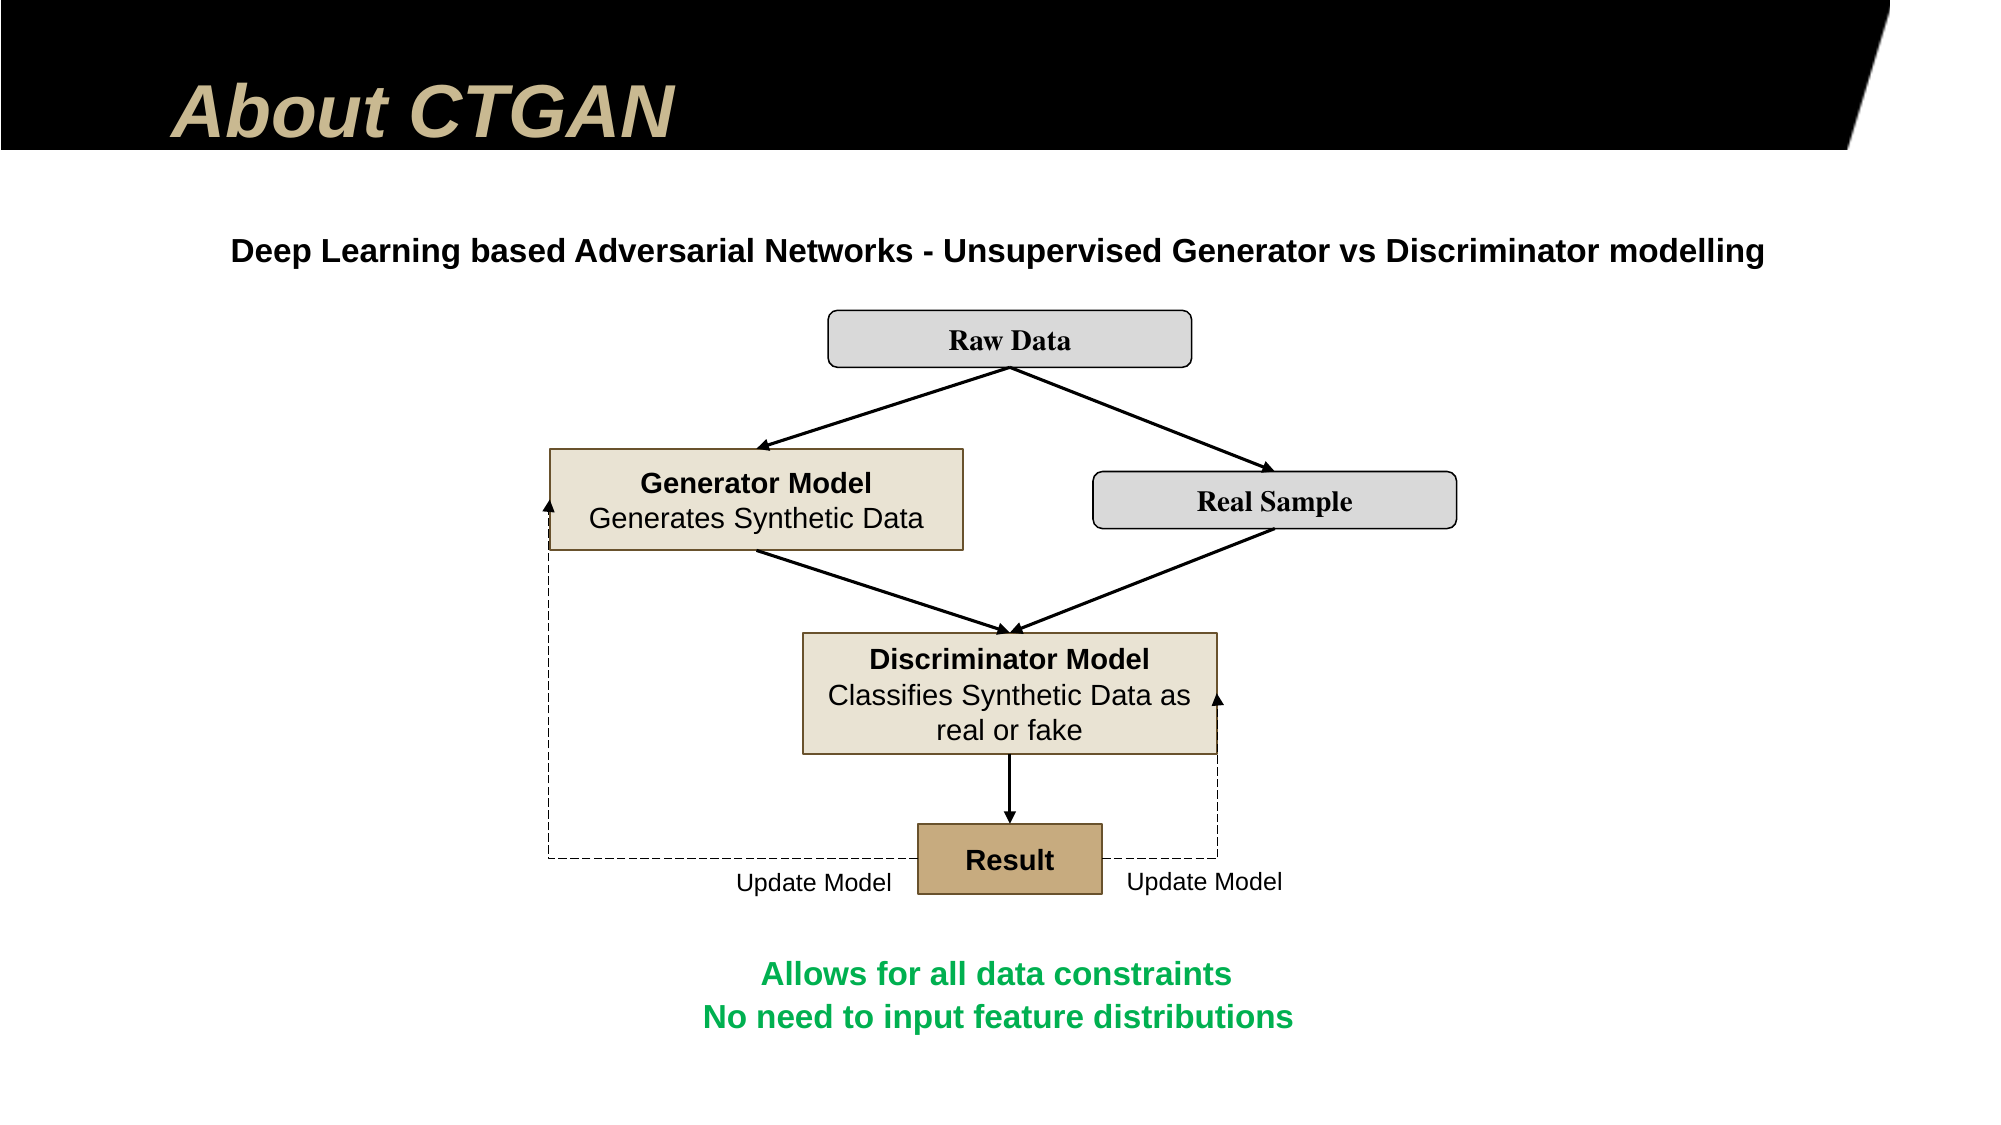

# About CTGAN
Deep Learning based Adversarial Networks - Unsupervised Generator vs Discriminator modelling
Raw Data
Generator Model
Generates Synthetic Data
Real Sample
Discriminator Model
Classifies Synthetic Data as real or fake
Result
Update Model
Update Model
Allows for all data constraints
No need to input feature distributions